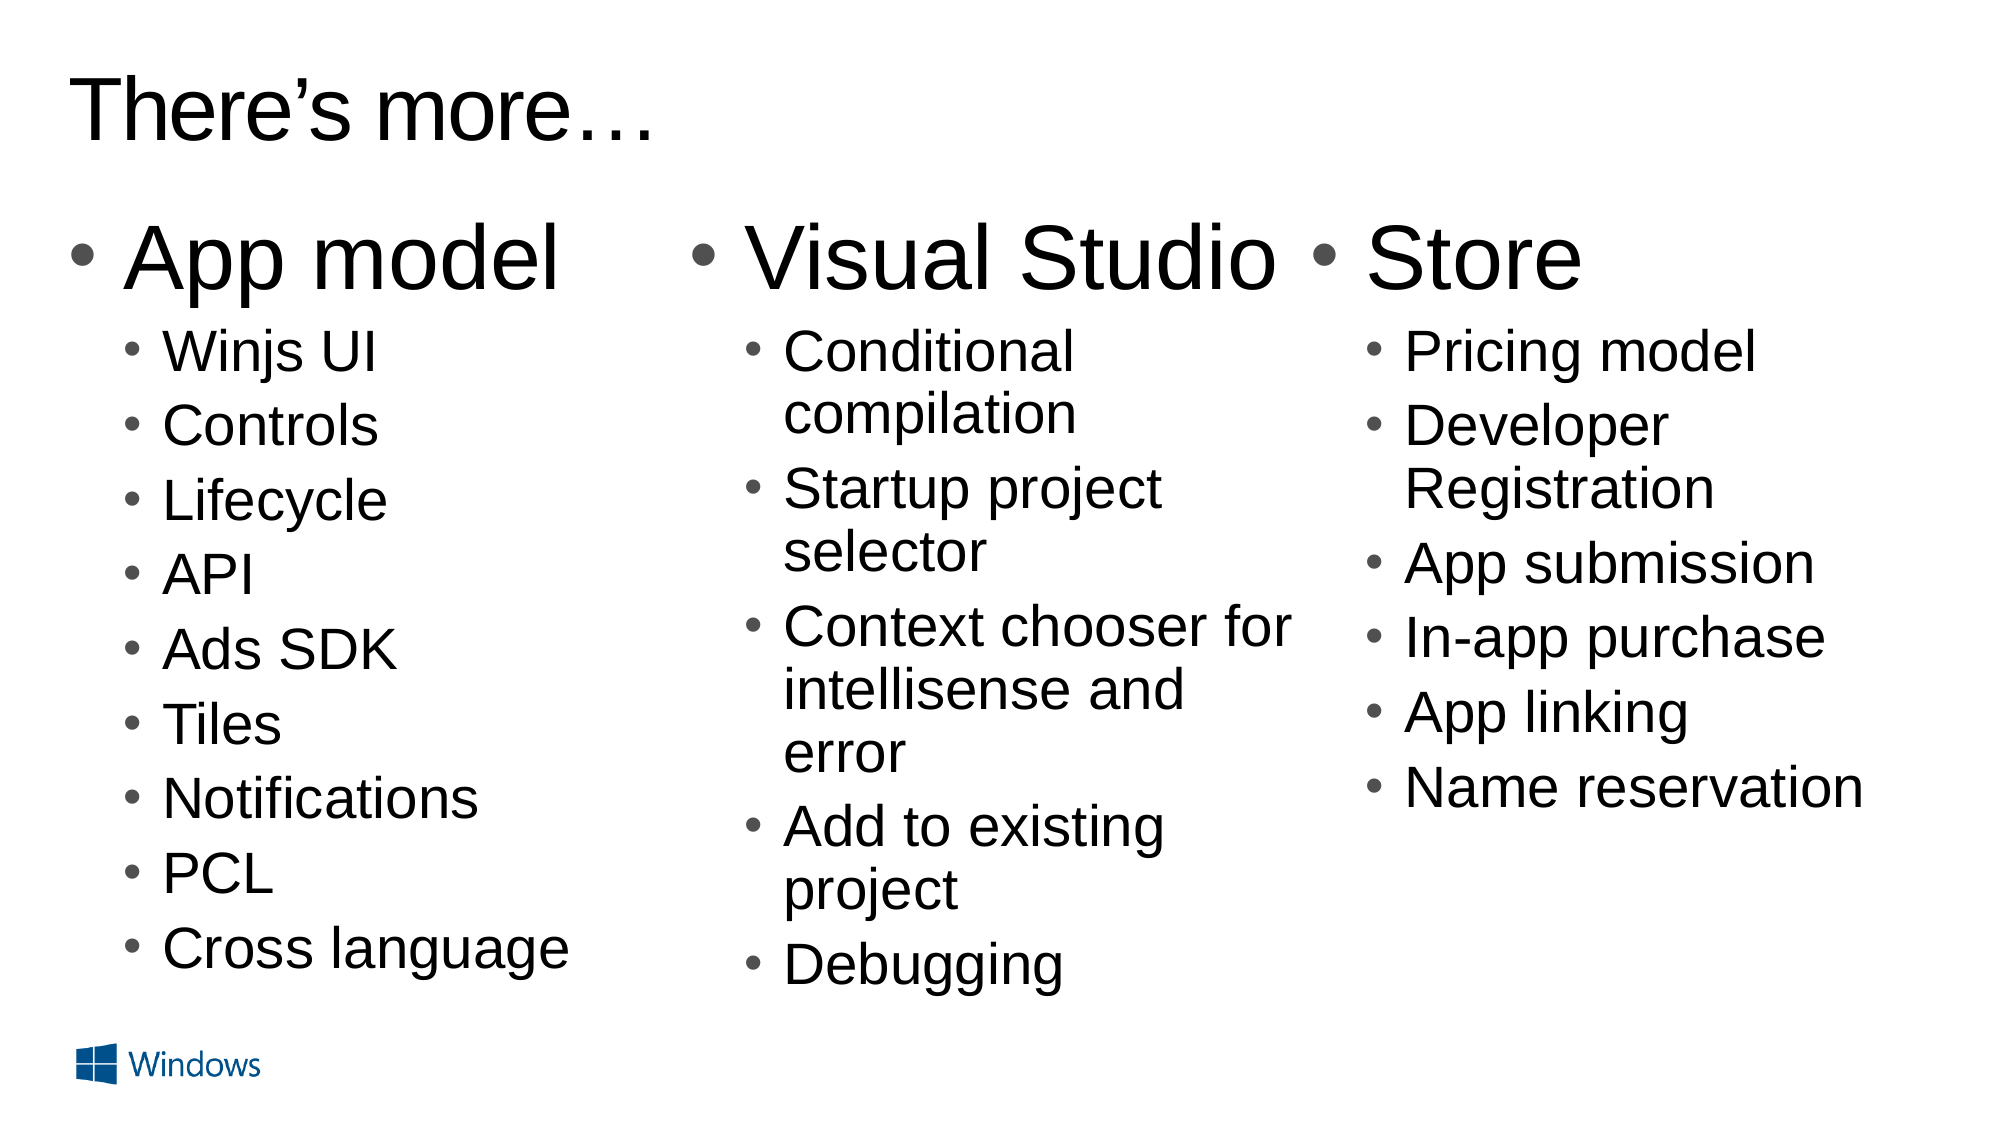

# There’s more…
App model
Winjs UI
Controls
Lifecycle
API
Ads SDK
Tiles
Notifications
PCL
Cross language

Visual Studio
Conditional compilation
Startup project selector
Context chooser for intellisense and error
Add to existing project
Debugging

Store
Pricing model
Developer Registration
App submission
In-app purchase
App linking
Name reservation